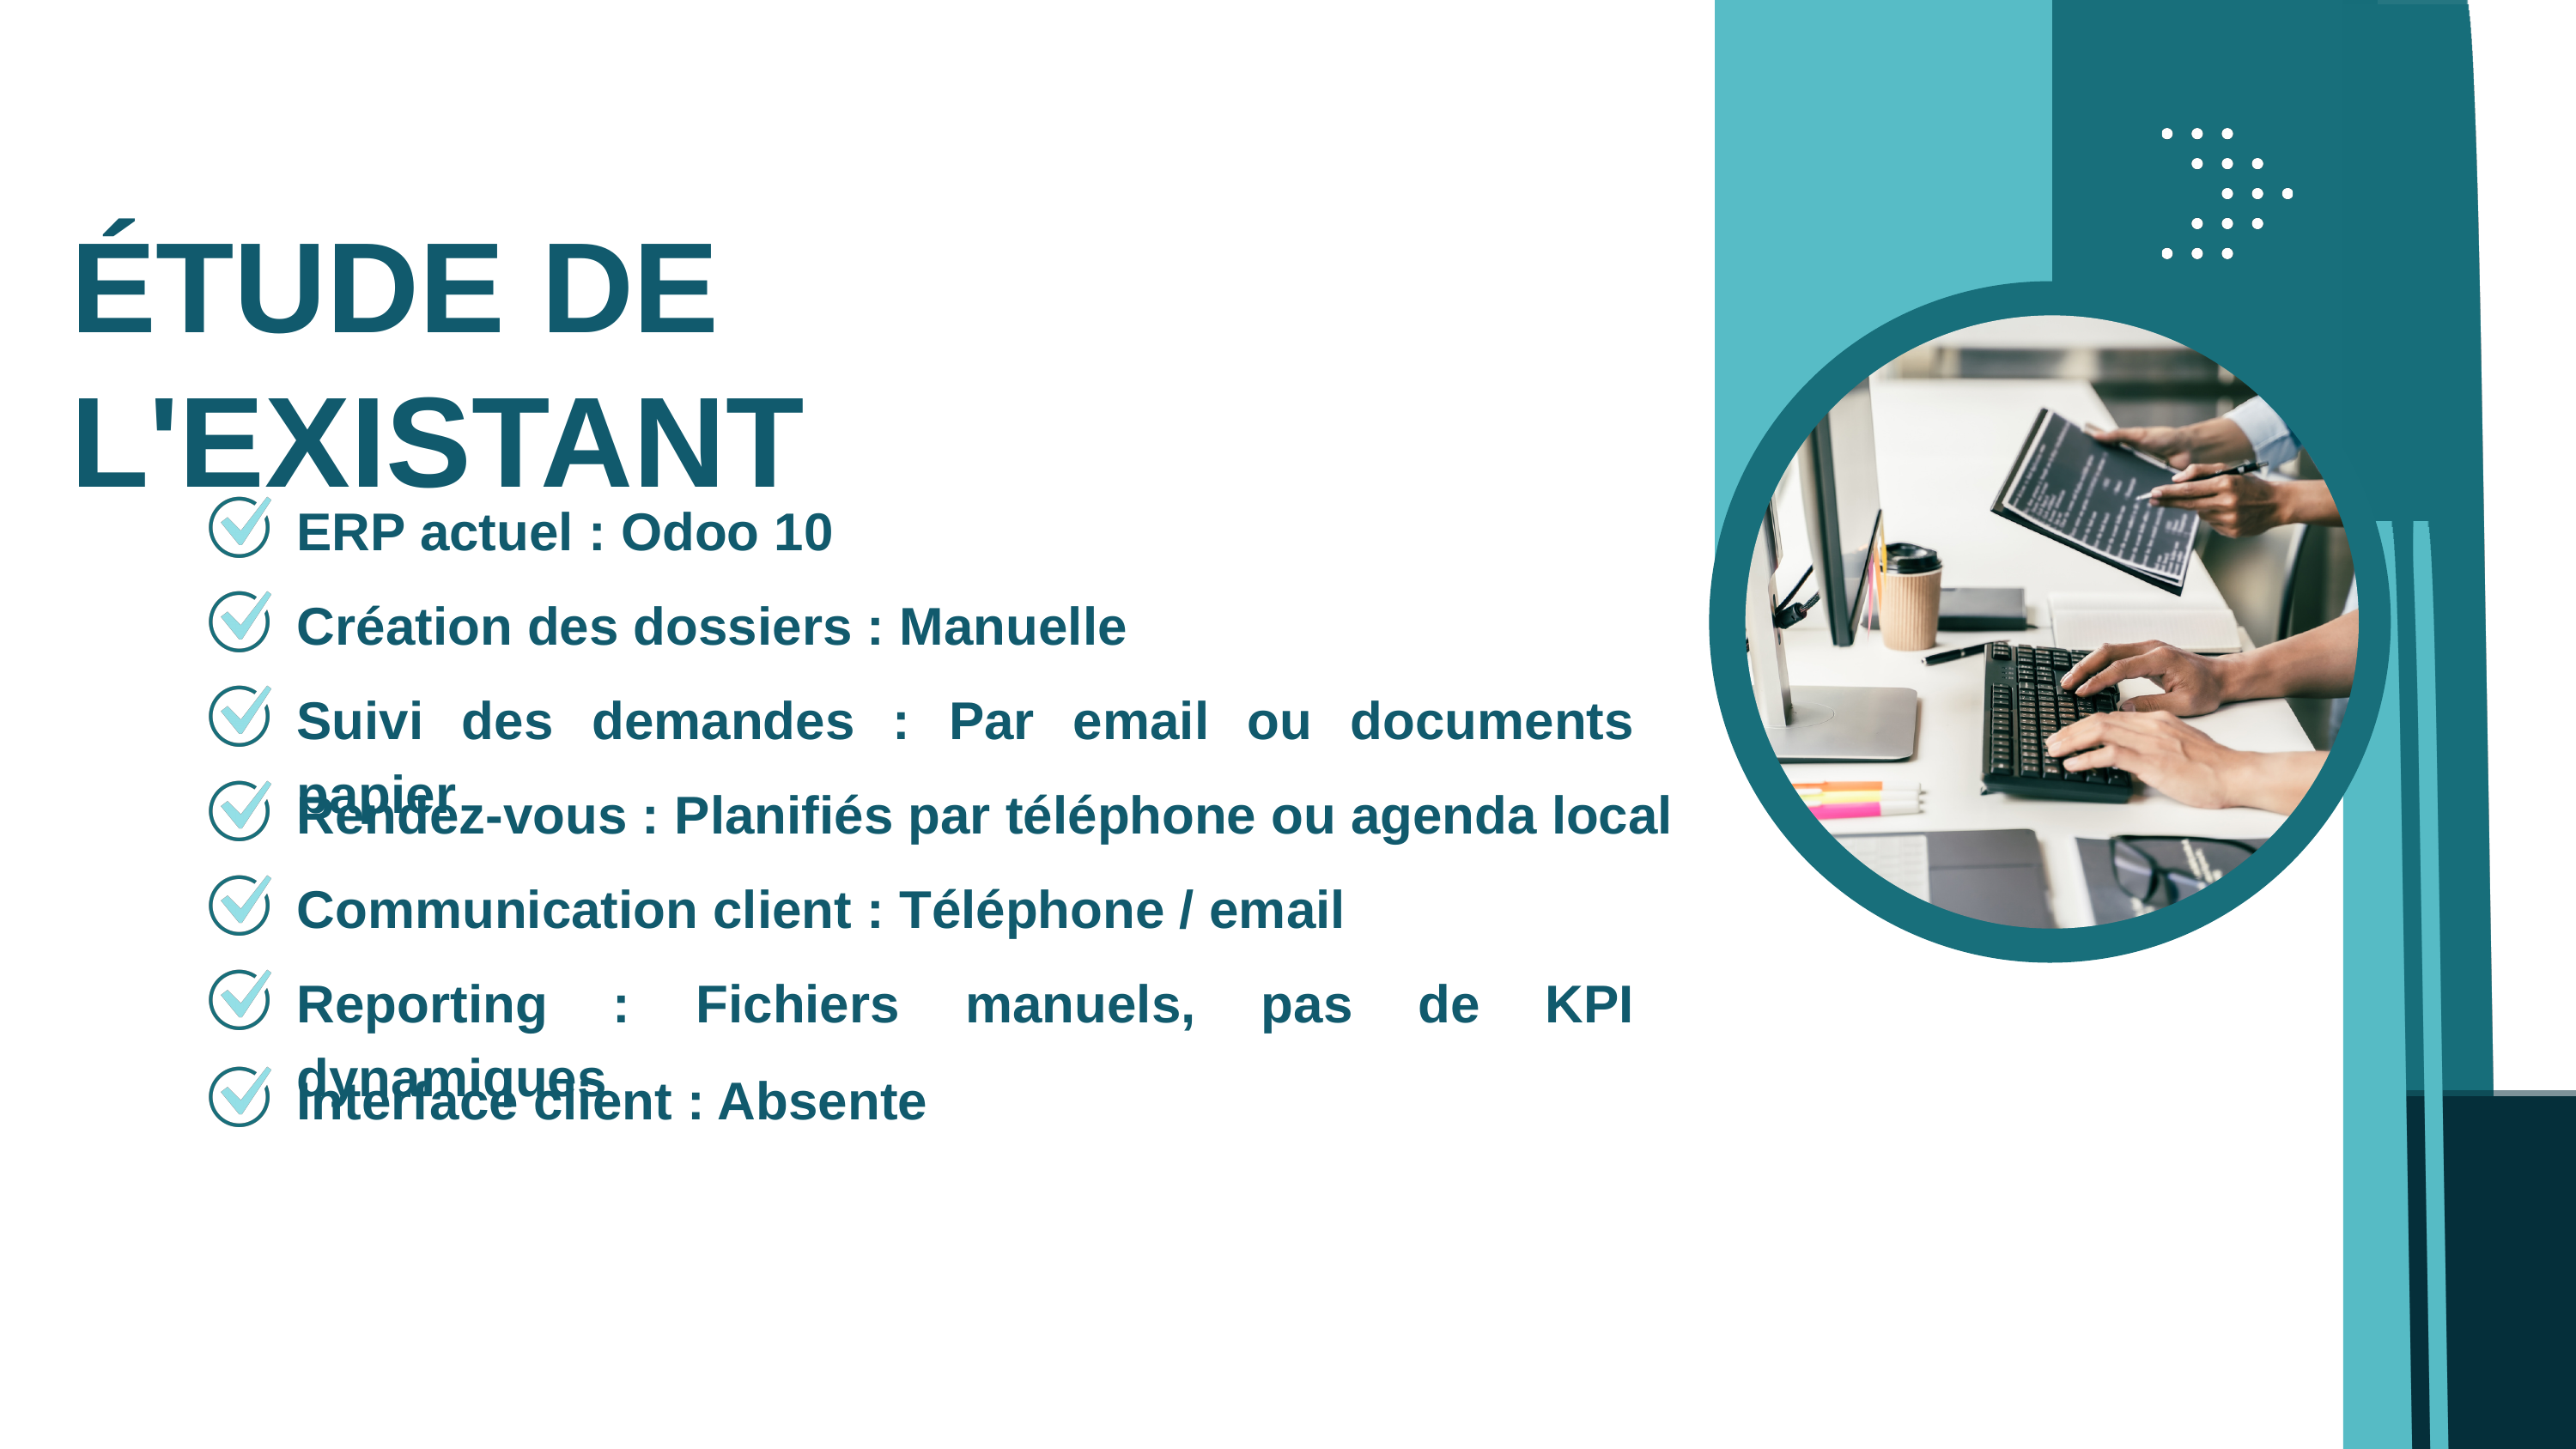

ÉTUDE DE L'EXISTANT

ERP actuel : Odoo 10

Création des dossiers : Manuelle

Suivi des demandes : Par email ou documents papier

Rendez-vous : Planifiés par téléphone ou agenda local

Communication client : Téléphone / email

Reporting : Fichiers manuels, pas de KPI dynamiques

Interface client : Absente